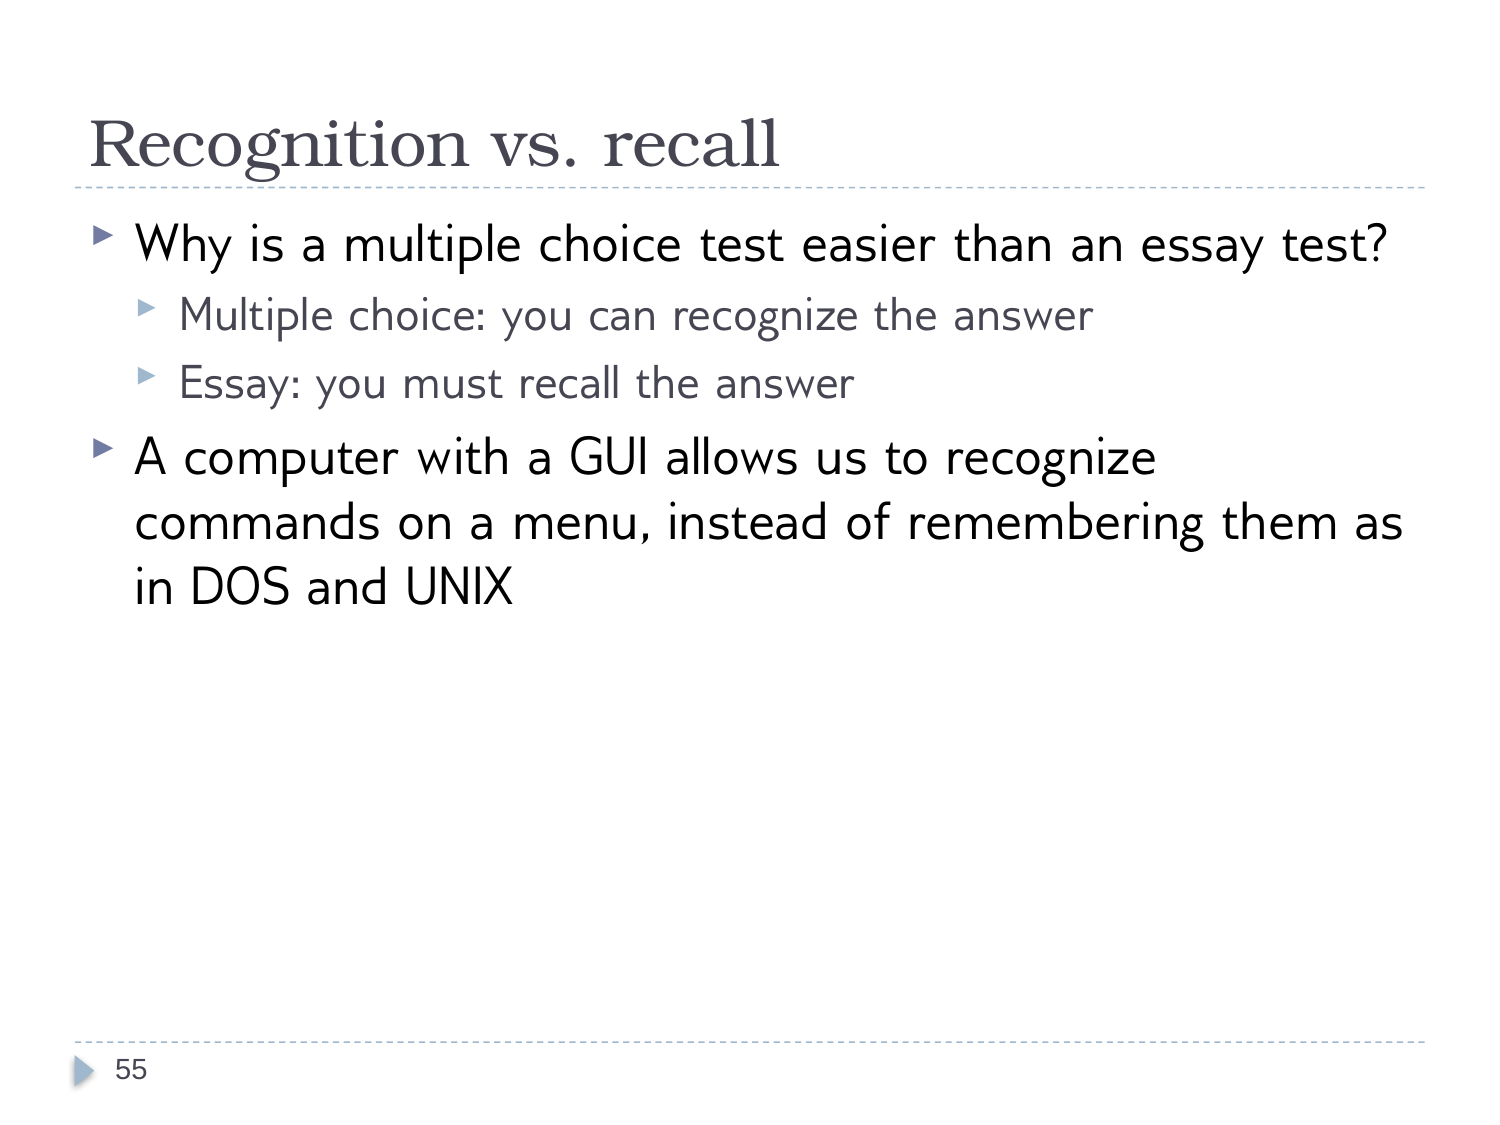

# Recognition vs. recall
Why is a multiple choice test easier than an essay test?
Multiple choice: you can recognize the answer
Essay: you must recall the answer
A computer with a GUI allows us to recognize commands on a menu, instead of remembering them as in DOS and UNIX
55